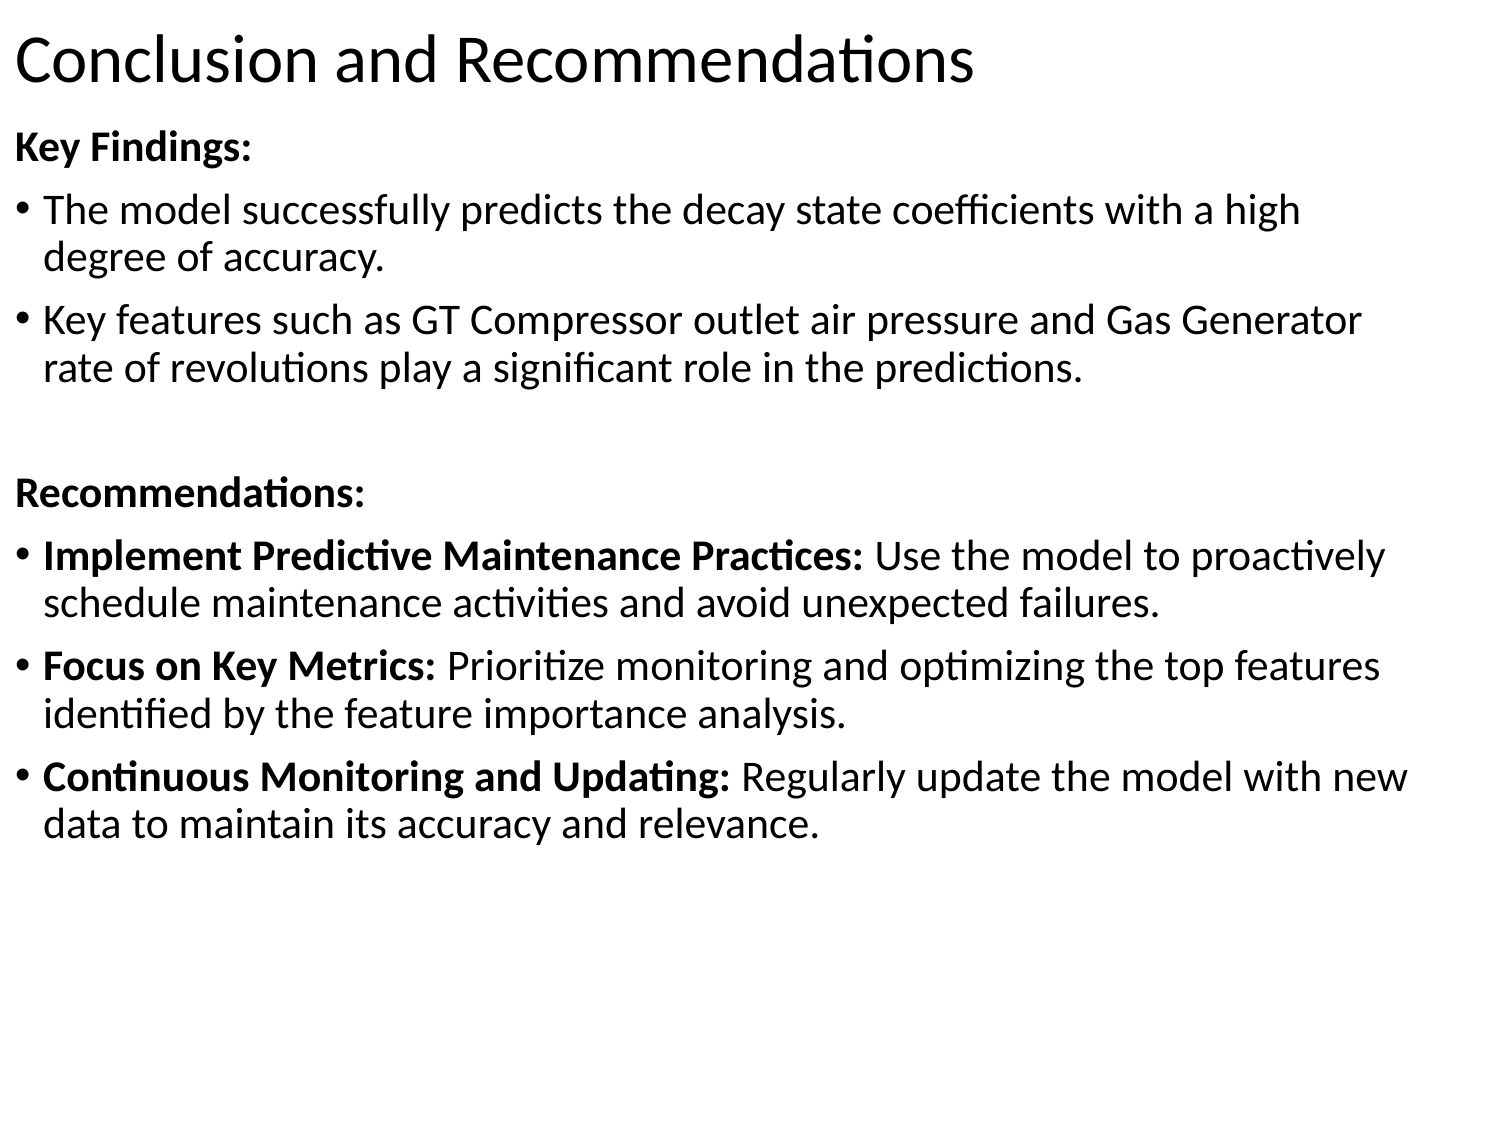

# Conclusion and Recommendations
Key Findings:
The model successfully predicts the decay state coefficients with a high degree of accuracy.
Key features such as GT Compressor outlet air pressure and Gas Generator rate of revolutions play a significant role in the predictions.

Recommendations:
Implement Predictive Maintenance Practices: Use the model to proactively schedule maintenance activities and avoid unexpected failures.
Focus on Key Metrics: Prioritize monitoring and optimizing the top features identified by the feature importance analysis.
Continuous Monitoring and Updating: Regularly update the model with new data to maintain its accuracy and relevance.